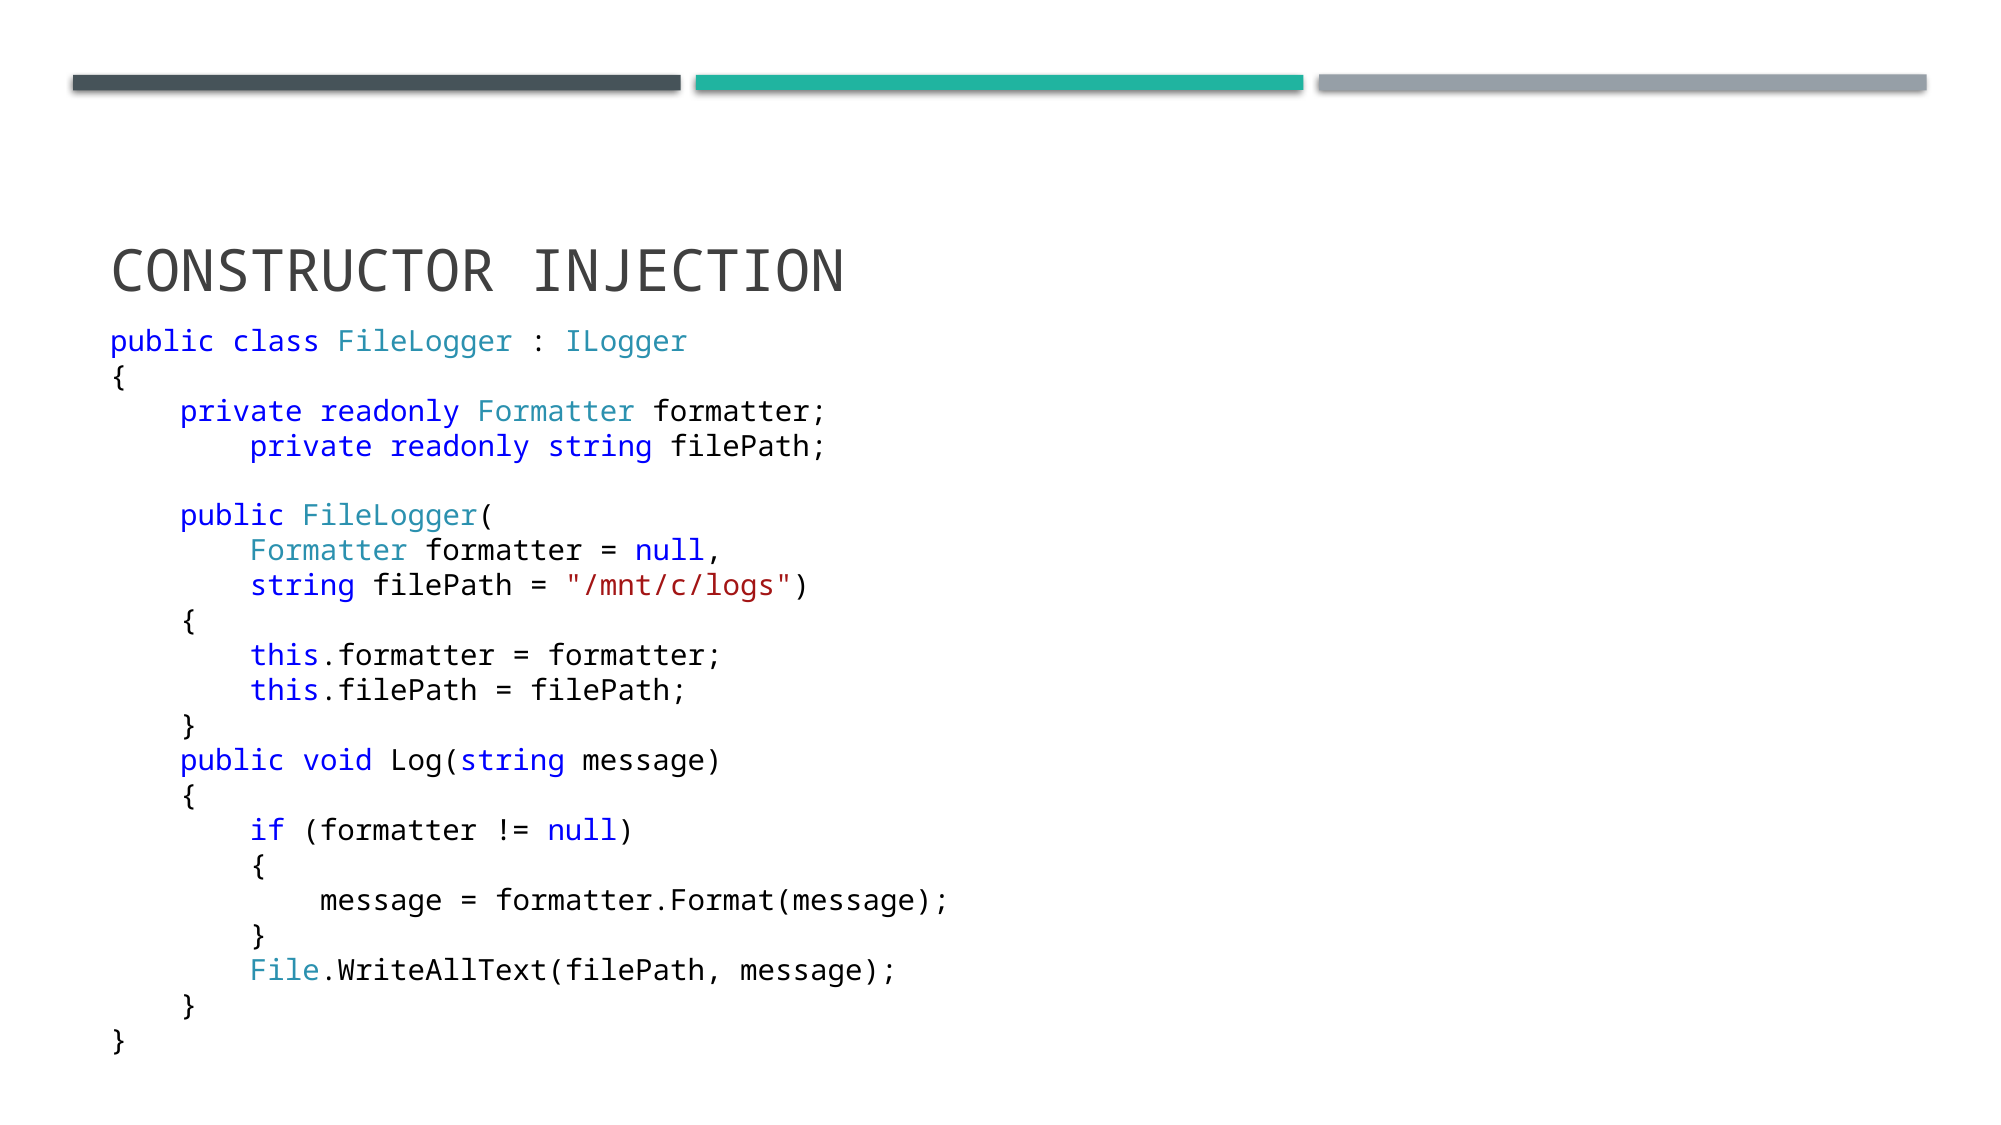

# Constructor injection
public class FileLogger : ILogger
{
    private readonly Formatter formatter;
        private readonly string filePath;

    public FileLogger(
        Formatter formatter = null,
        string filePath = "/mnt/c/logs")
    {
        this.formatter = formatter;
        this.filePath = filePath;
    }
    public void Log(string message)
    {
        if (formatter != null)
        {
            message = formatter.Format(message);
        }
        File.WriteAllText(filePath, message);
    }
}